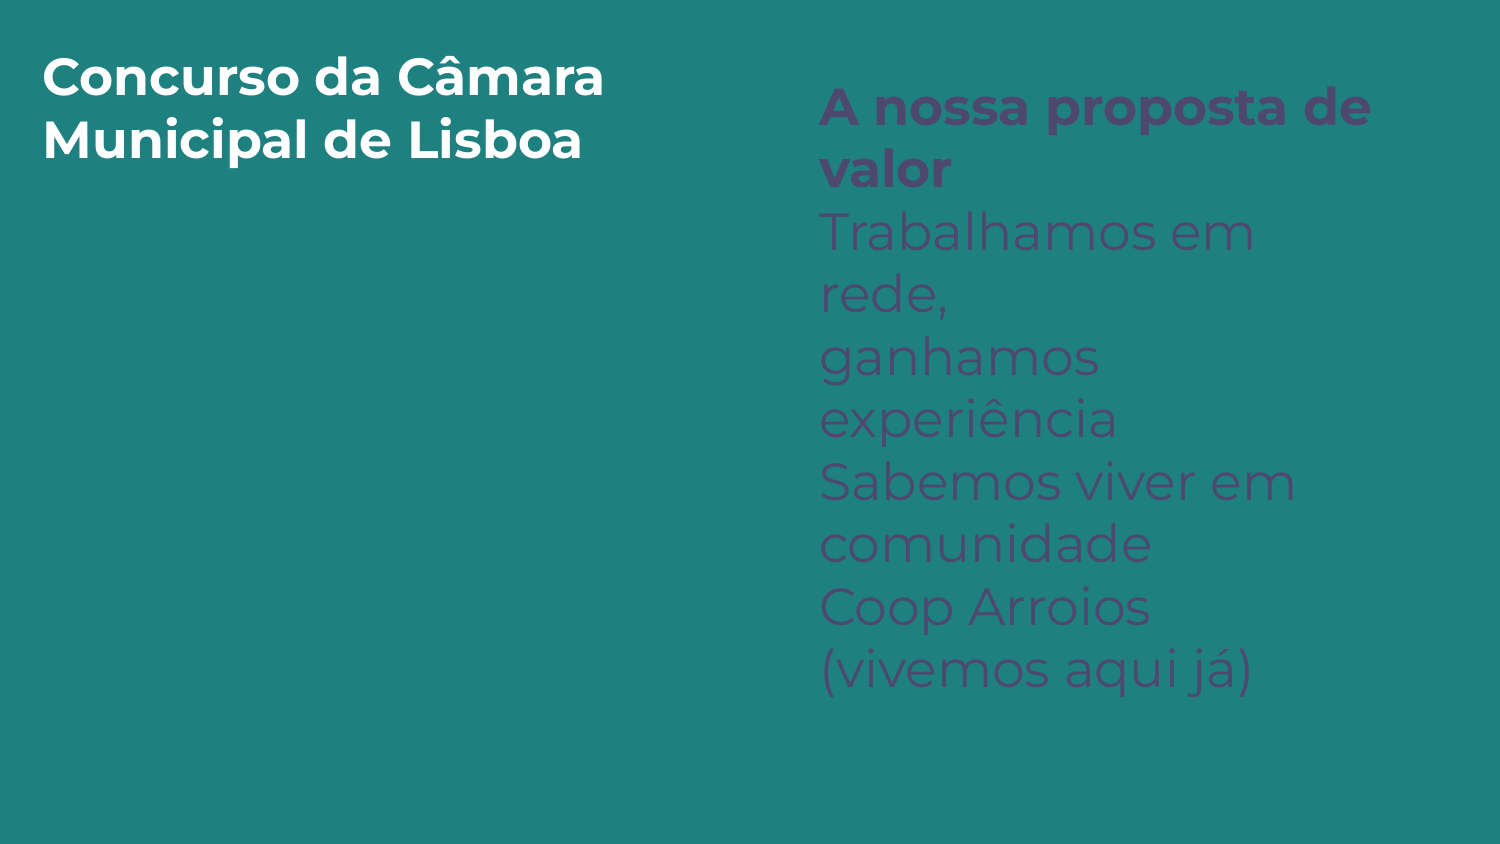

Concurso da Câmara Municipal de Lisboa

A nossa proposta de valor
Trabalhamos em rede,
ganhamos experiência
Sabemos viver em comunidade
Coop Arroios (vivemos aqui já)